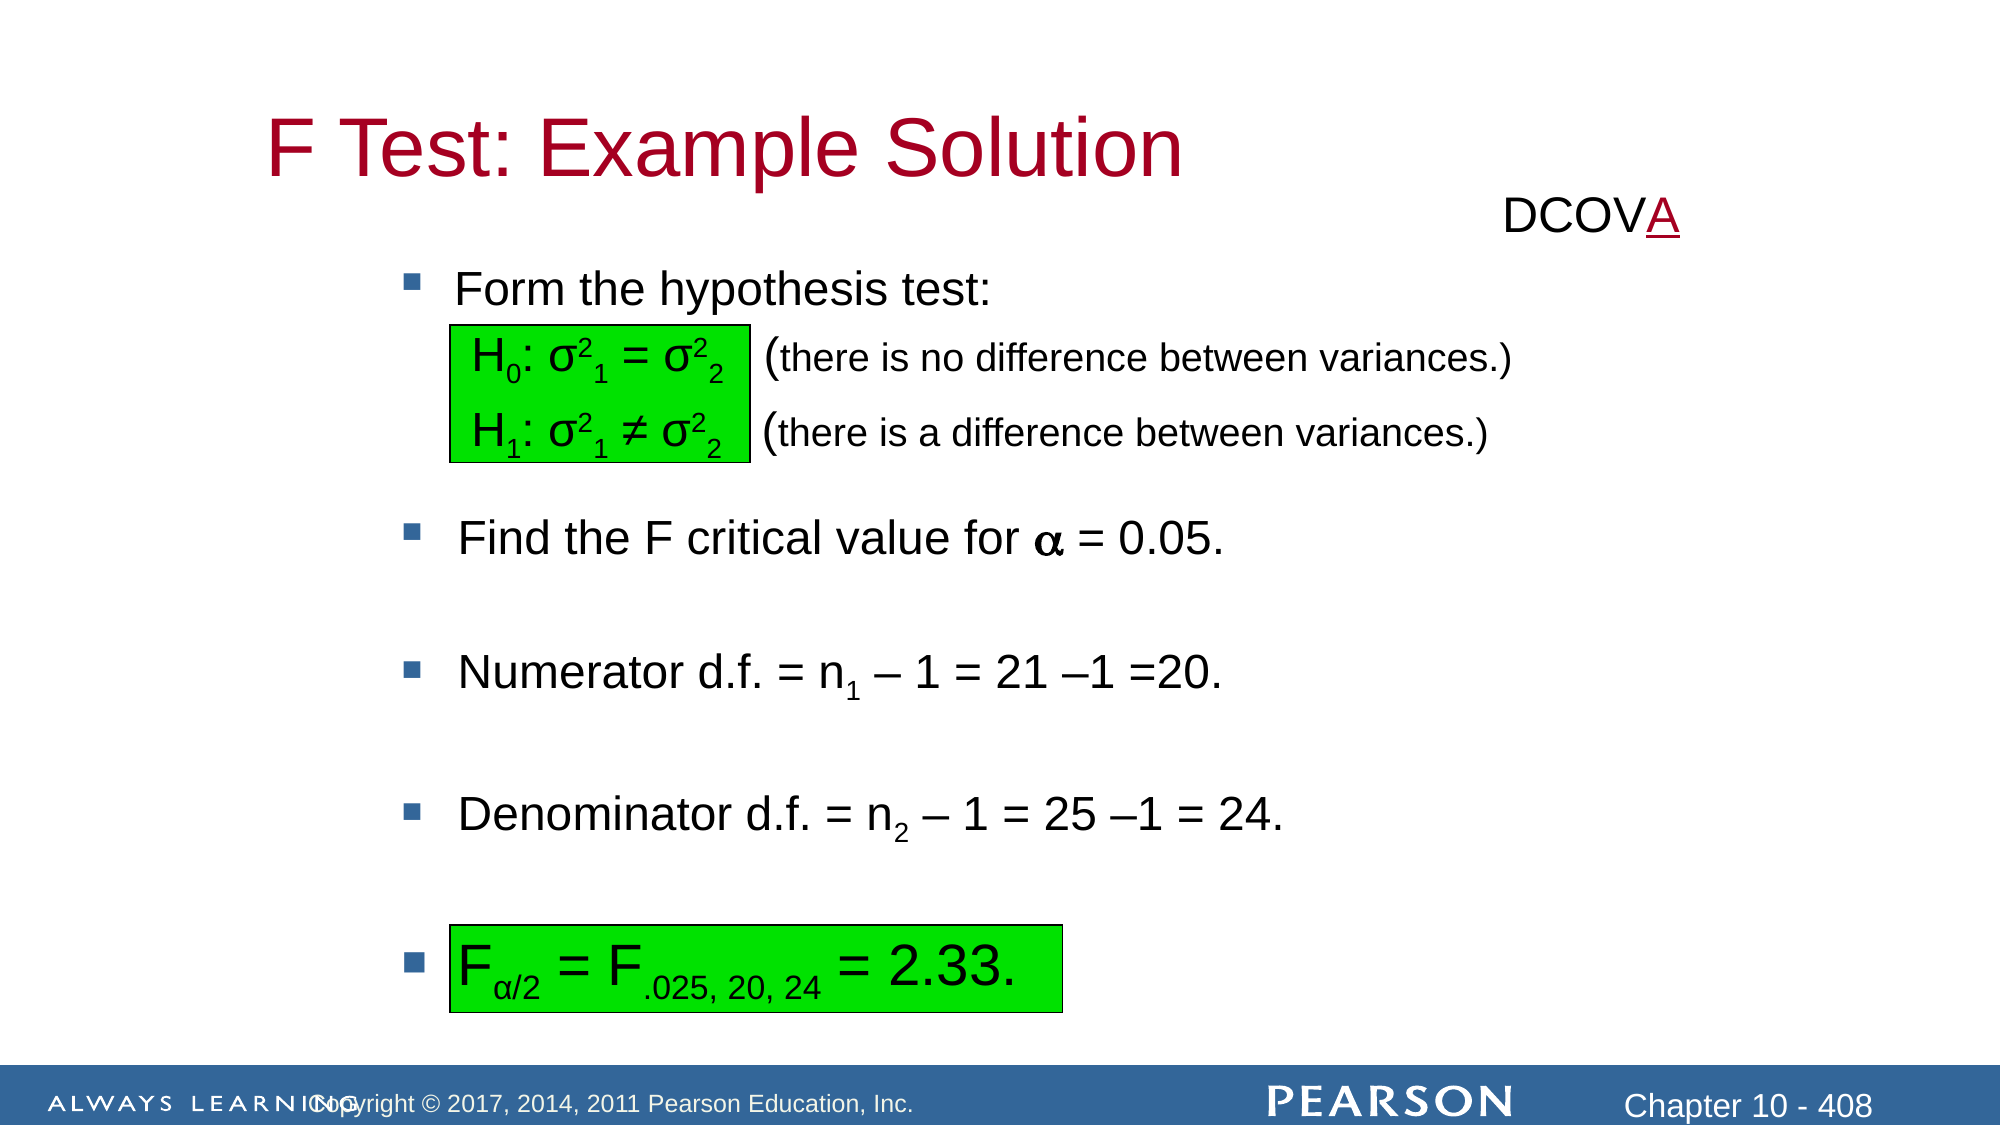

F Test: Example Solution
DCOVA
Form the hypothesis test:
H0: σ21 = σ22   (there is no difference between variances.)
H1: σ21 ≠ σ22   (there is a difference between variances.)

Find the F critical value for α = 0.05.

Numerator d.f. = n1 – 1 = 21 –1 =20.

Denominator d.f. = n2 – 1 = 25 –1 = 24.

Fα/2 = F.025, 20, 24 = 2.33.